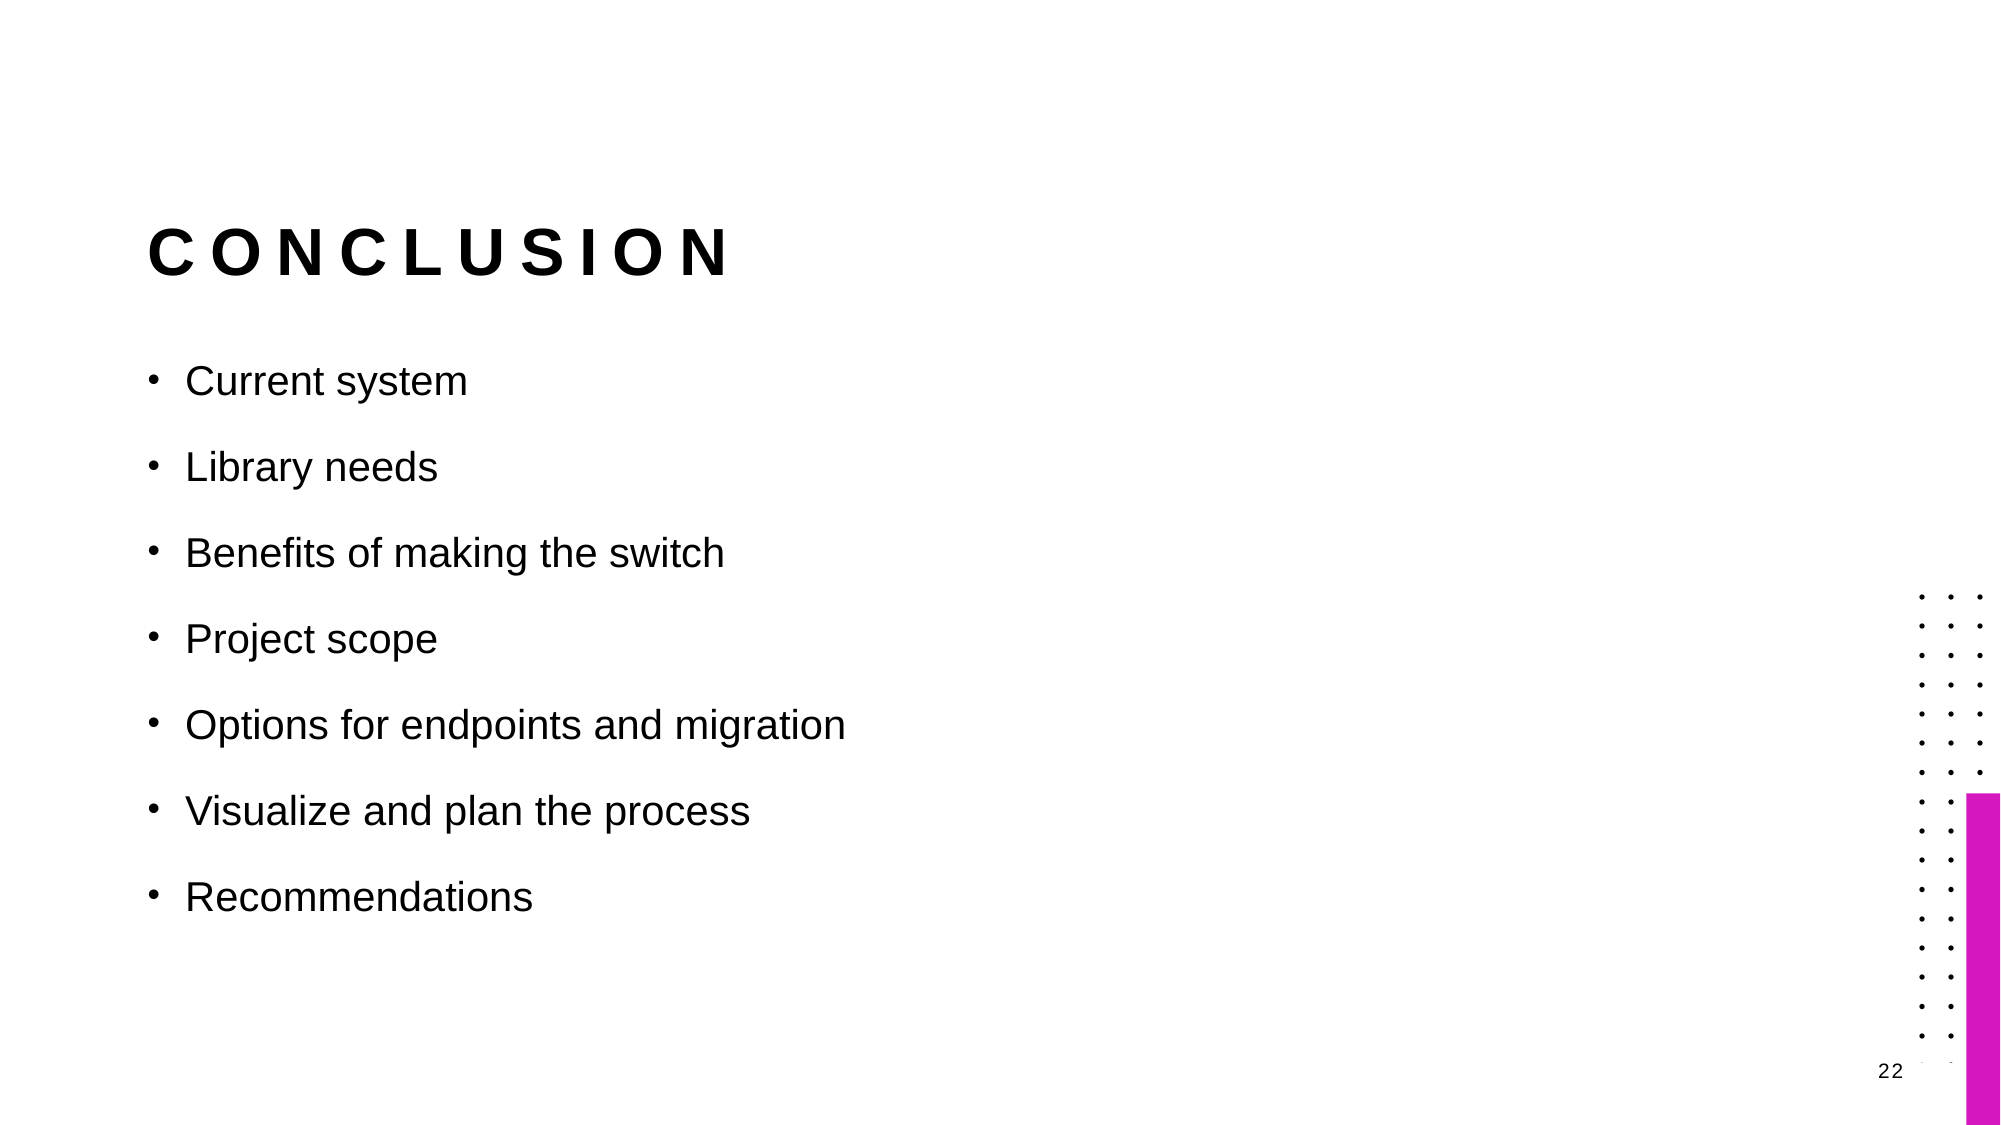

# conclusion
Current system
Library needs
Benefits of making the switch
Project scope
Options for endpoints and migration
Visualize and plan the process
Recommendations
22